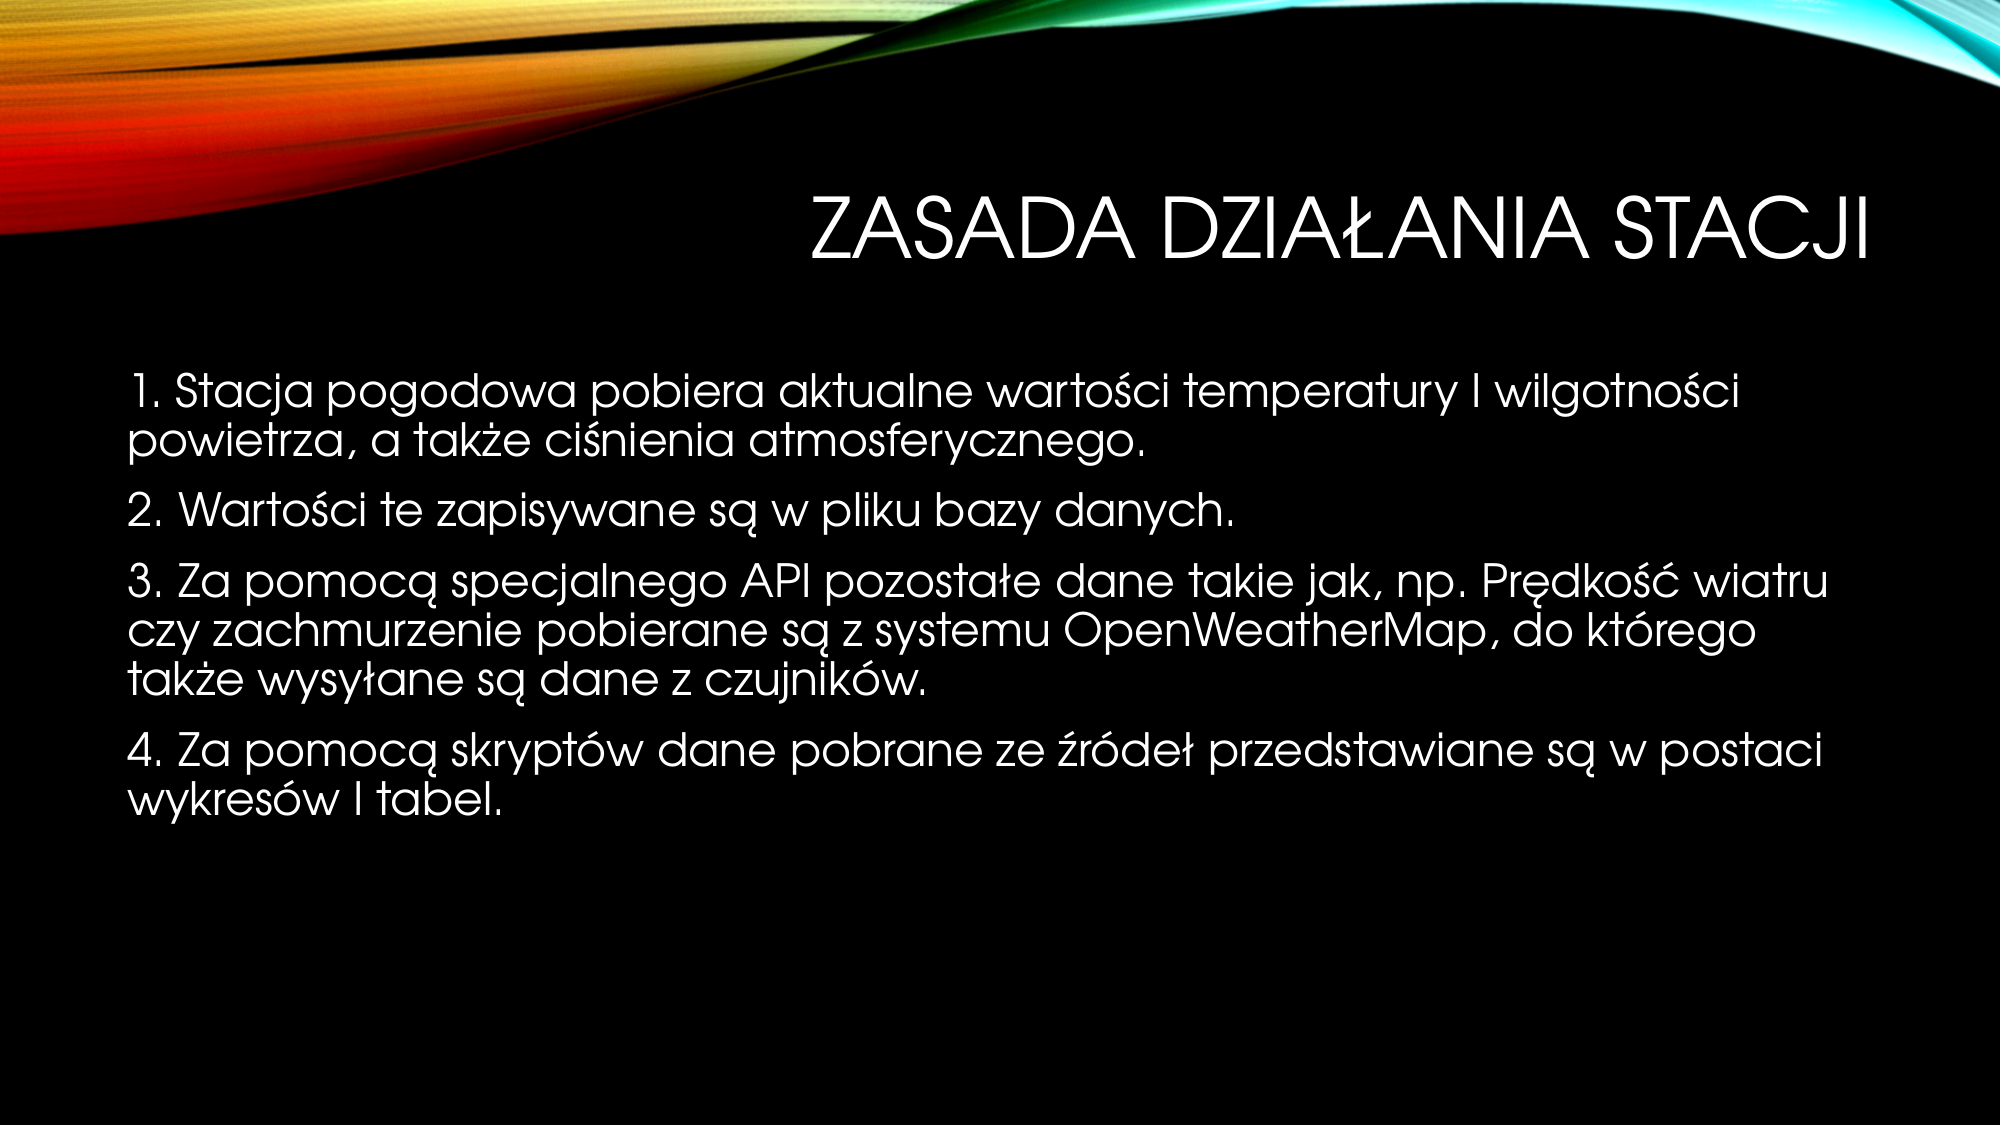

# Zasada działania stacji
1. Stacja pogodowa pobiera aktualne wartości temperatury I wilgotności powietrza, a także ciśnienia atmosferycznego.
2. Wartości te zapisywane są w pliku bazy danych.
3. Za pomocą specjalnego API pozostałe dane takie jak, np. Prędkość wiatru czy zachmurzenie pobierane są z systemu OpenWeatherMap, do którego także wysyłane są dane z czujników.
4. Za pomocą skryptów dane pobrane ze źródeł przedstawiane są w postaci wykresów I tabel.